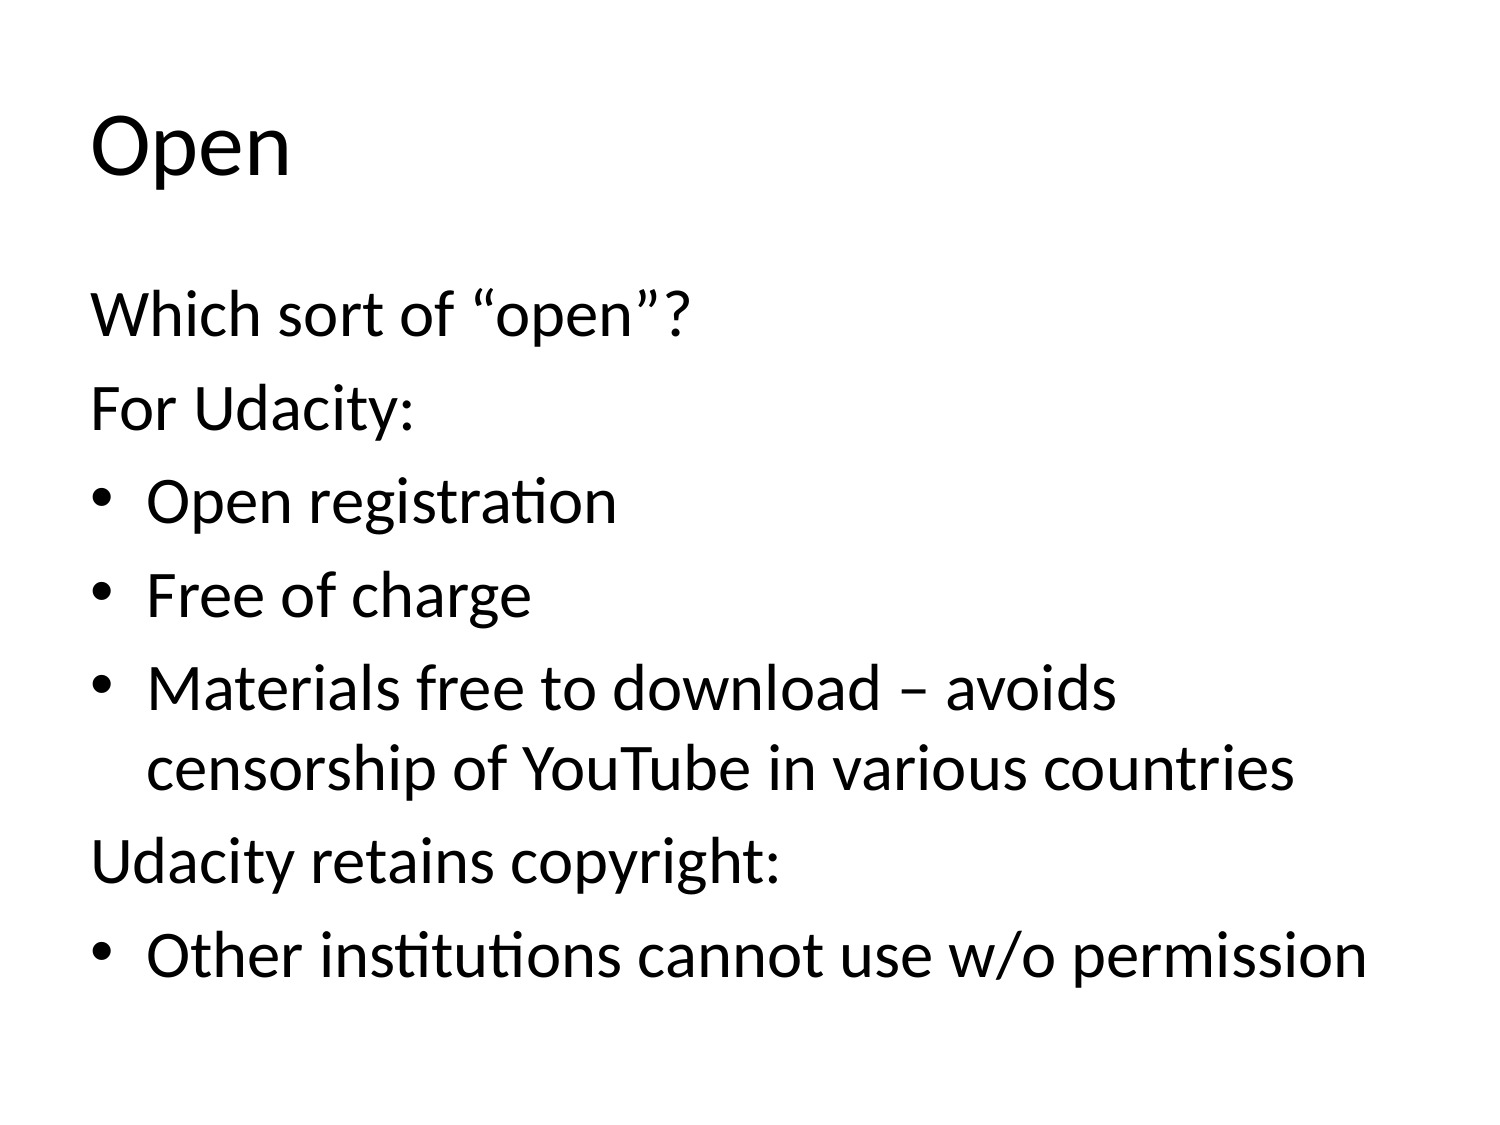

# Open
Which sort of “open”?
For Udacity:
Open registration
Free of charge
Materials free to download – avoids censorship of YouTube in various countries
Udacity retains copyright:
Other institutions cannot use w/o permission